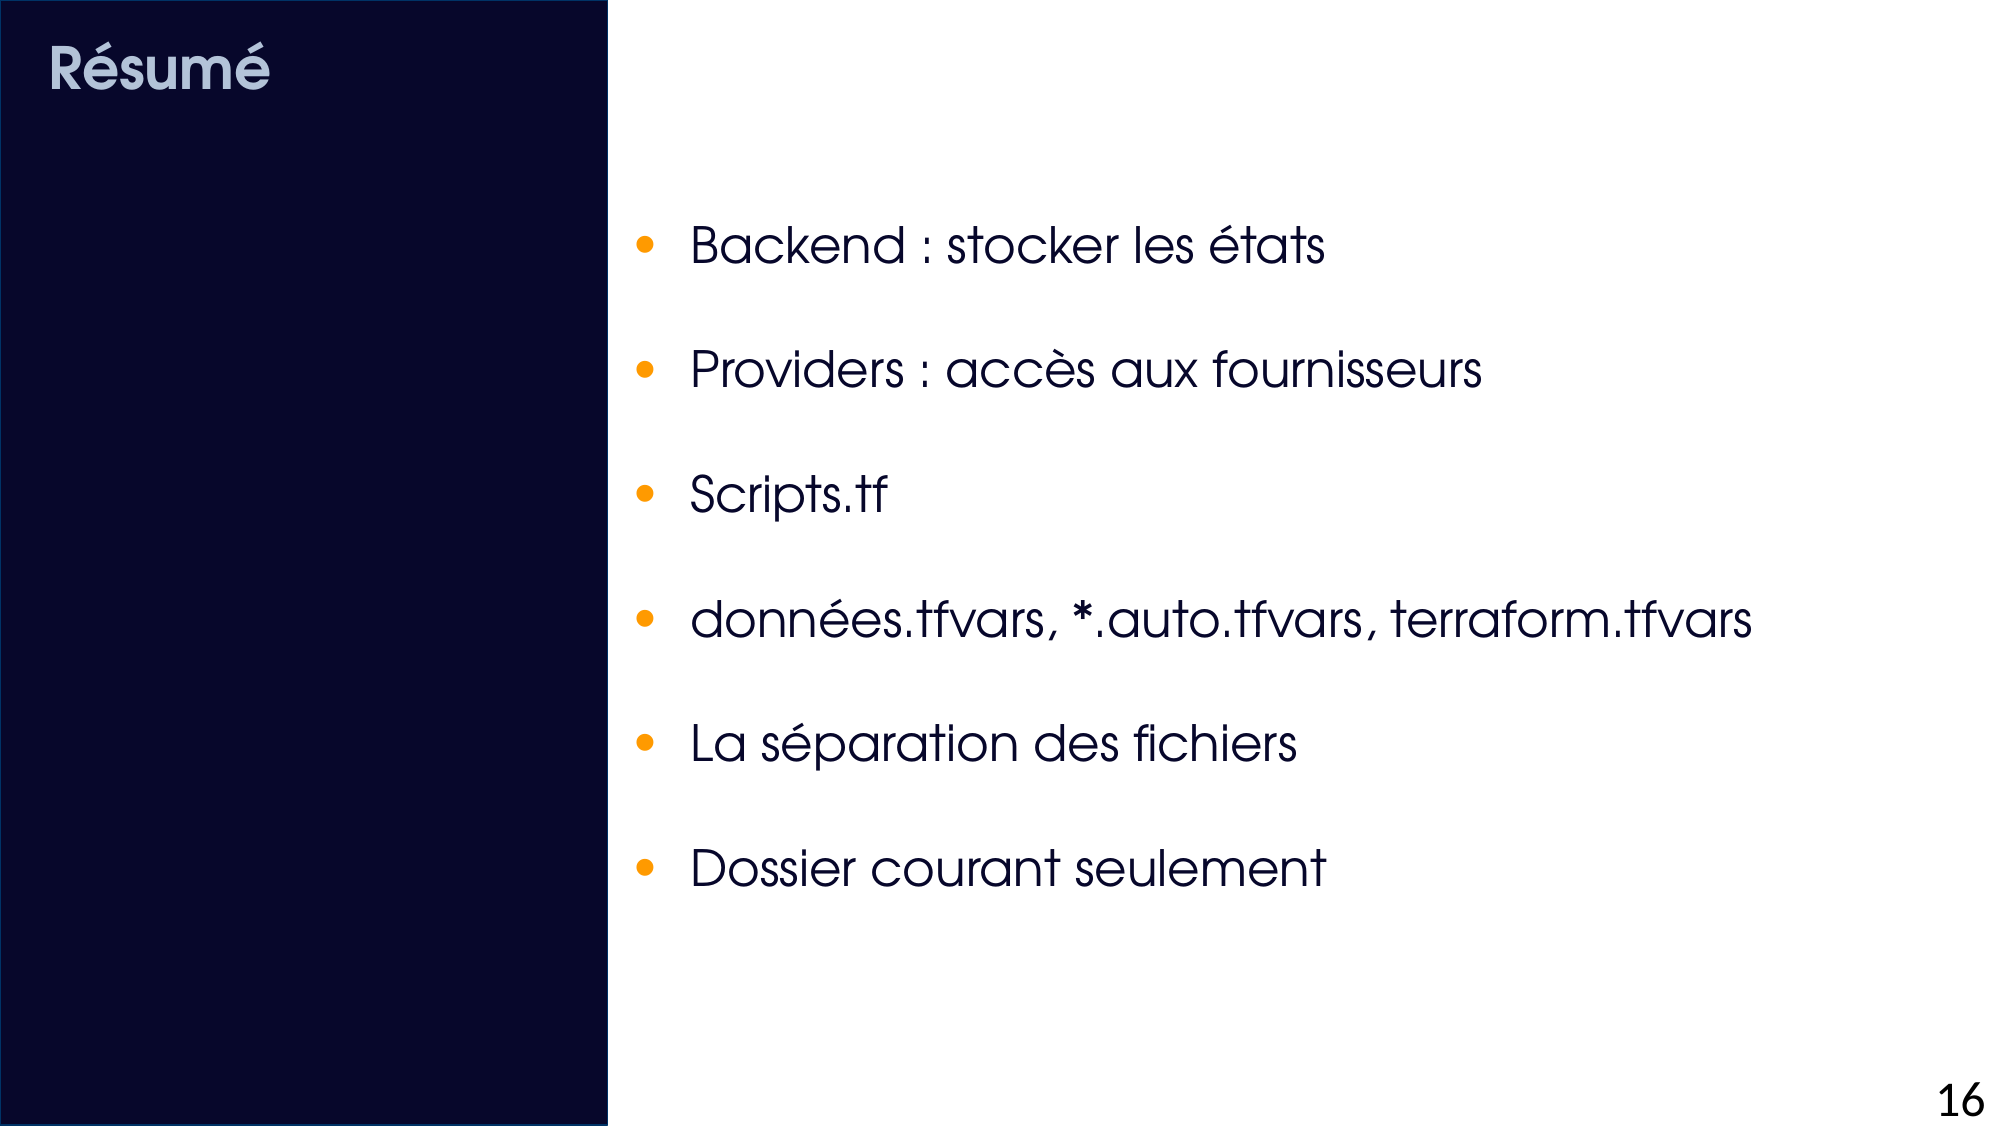

Résumé
Backend : stocker les états

Providers : accès aux fournisseurs

Scripts.tf

données.tfvars, *.auto.tfvars, terraform.tfvars

La séparation des fichiers

Dossier courant seulement
16